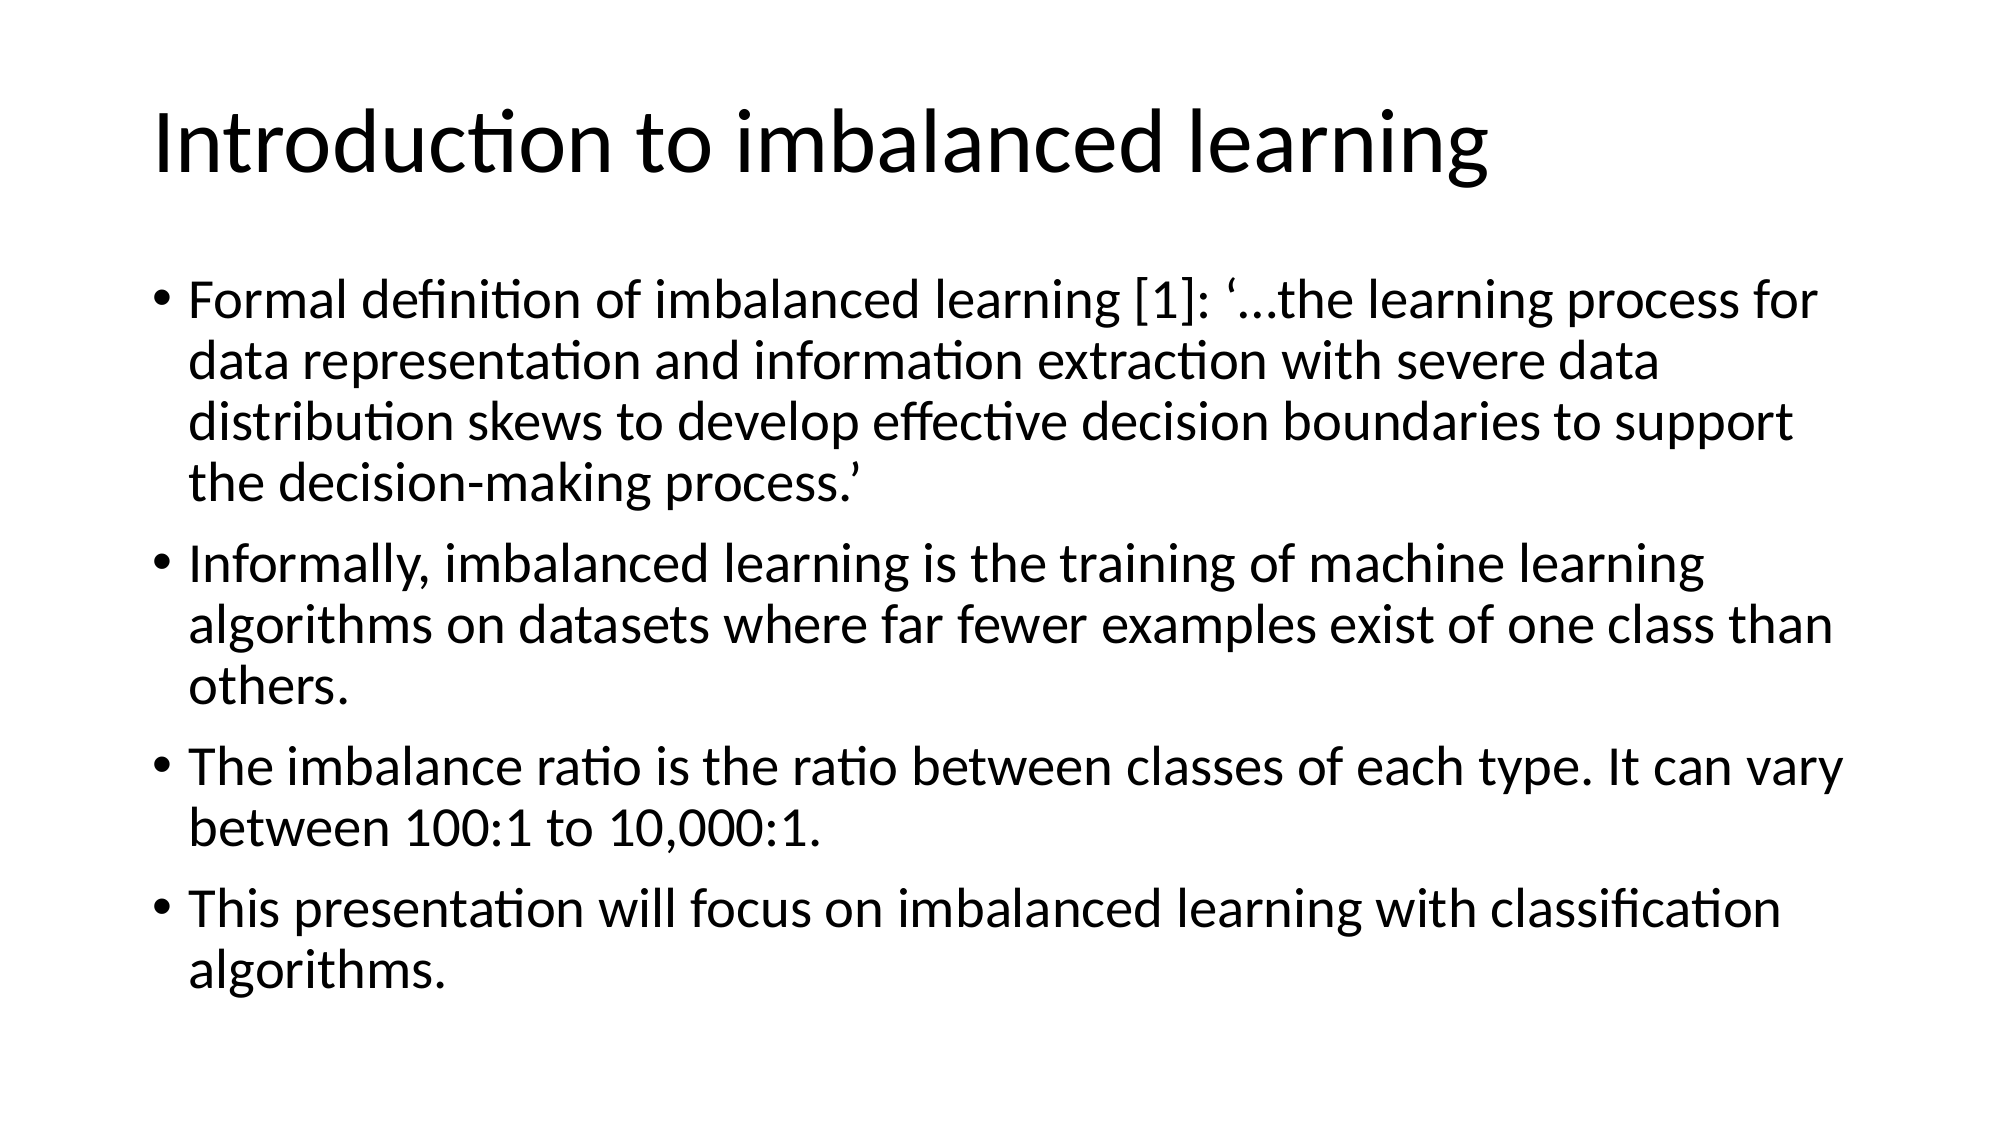

# Introduction to imbalanced learning
Formal definition of imbalanced learning [1]: ‘…the learning process for data representation and information extraction with severe data distribution skews to develop effective decision boundaries to support the decision-making process.’
Informally, imbalanced learning is the training of machine learning algorithms on datasets where far fewer examples exist of one class than others.
The imbalance ratio is the ratio between classes of each type. It can vary between 100:1 to 10,000:1.
This presentation will focus on imbalanced learning with classification algorithms.